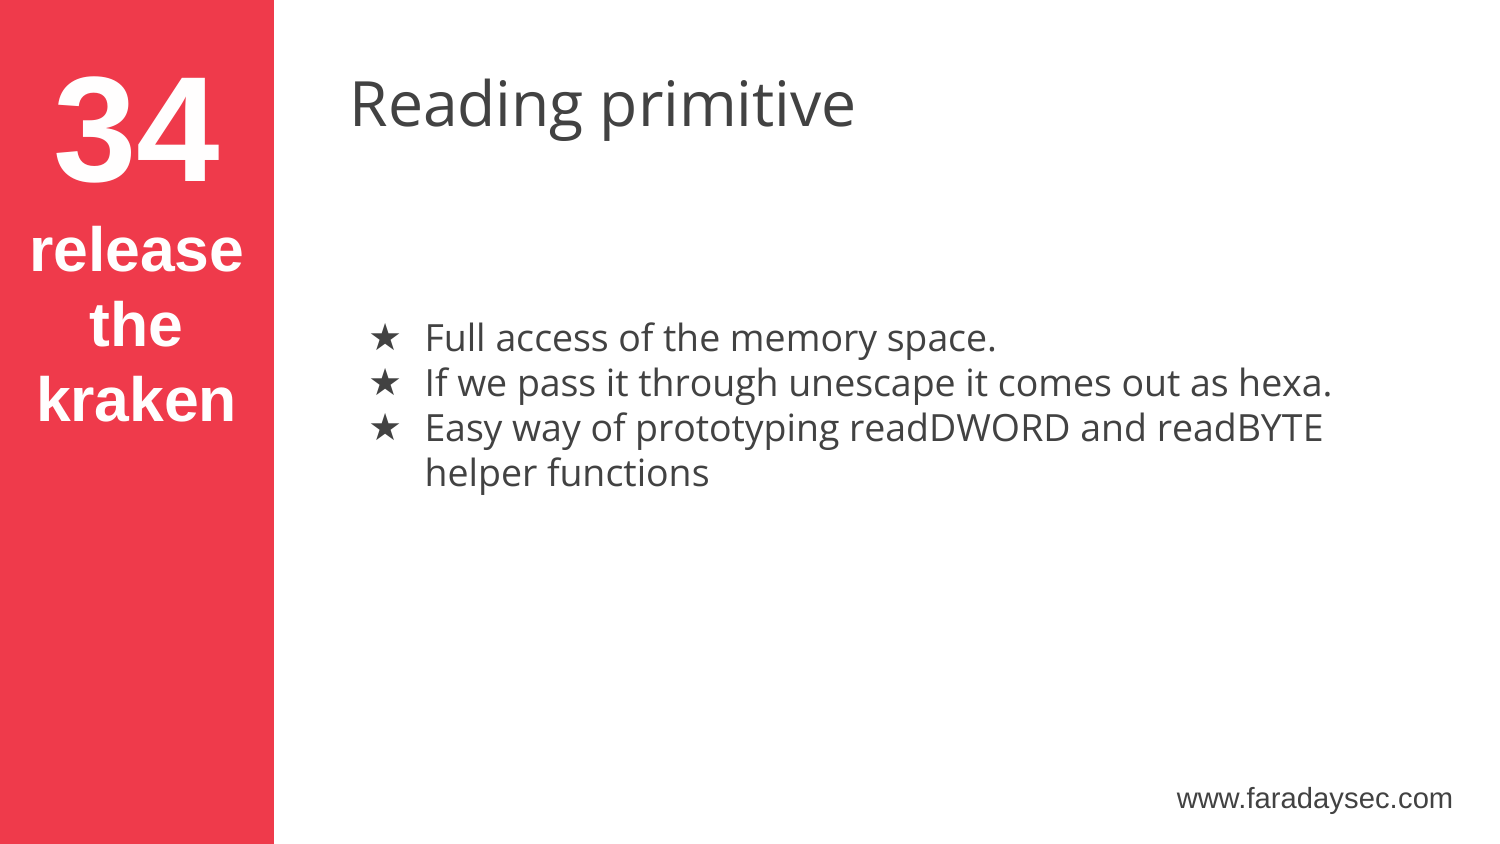

Reading primitive
34
release the kraken
Full access of the memory space.
If we pass it through unescape it comes out as hexa.
Easy way of prototyping readDWORD and readBYTE helper functions